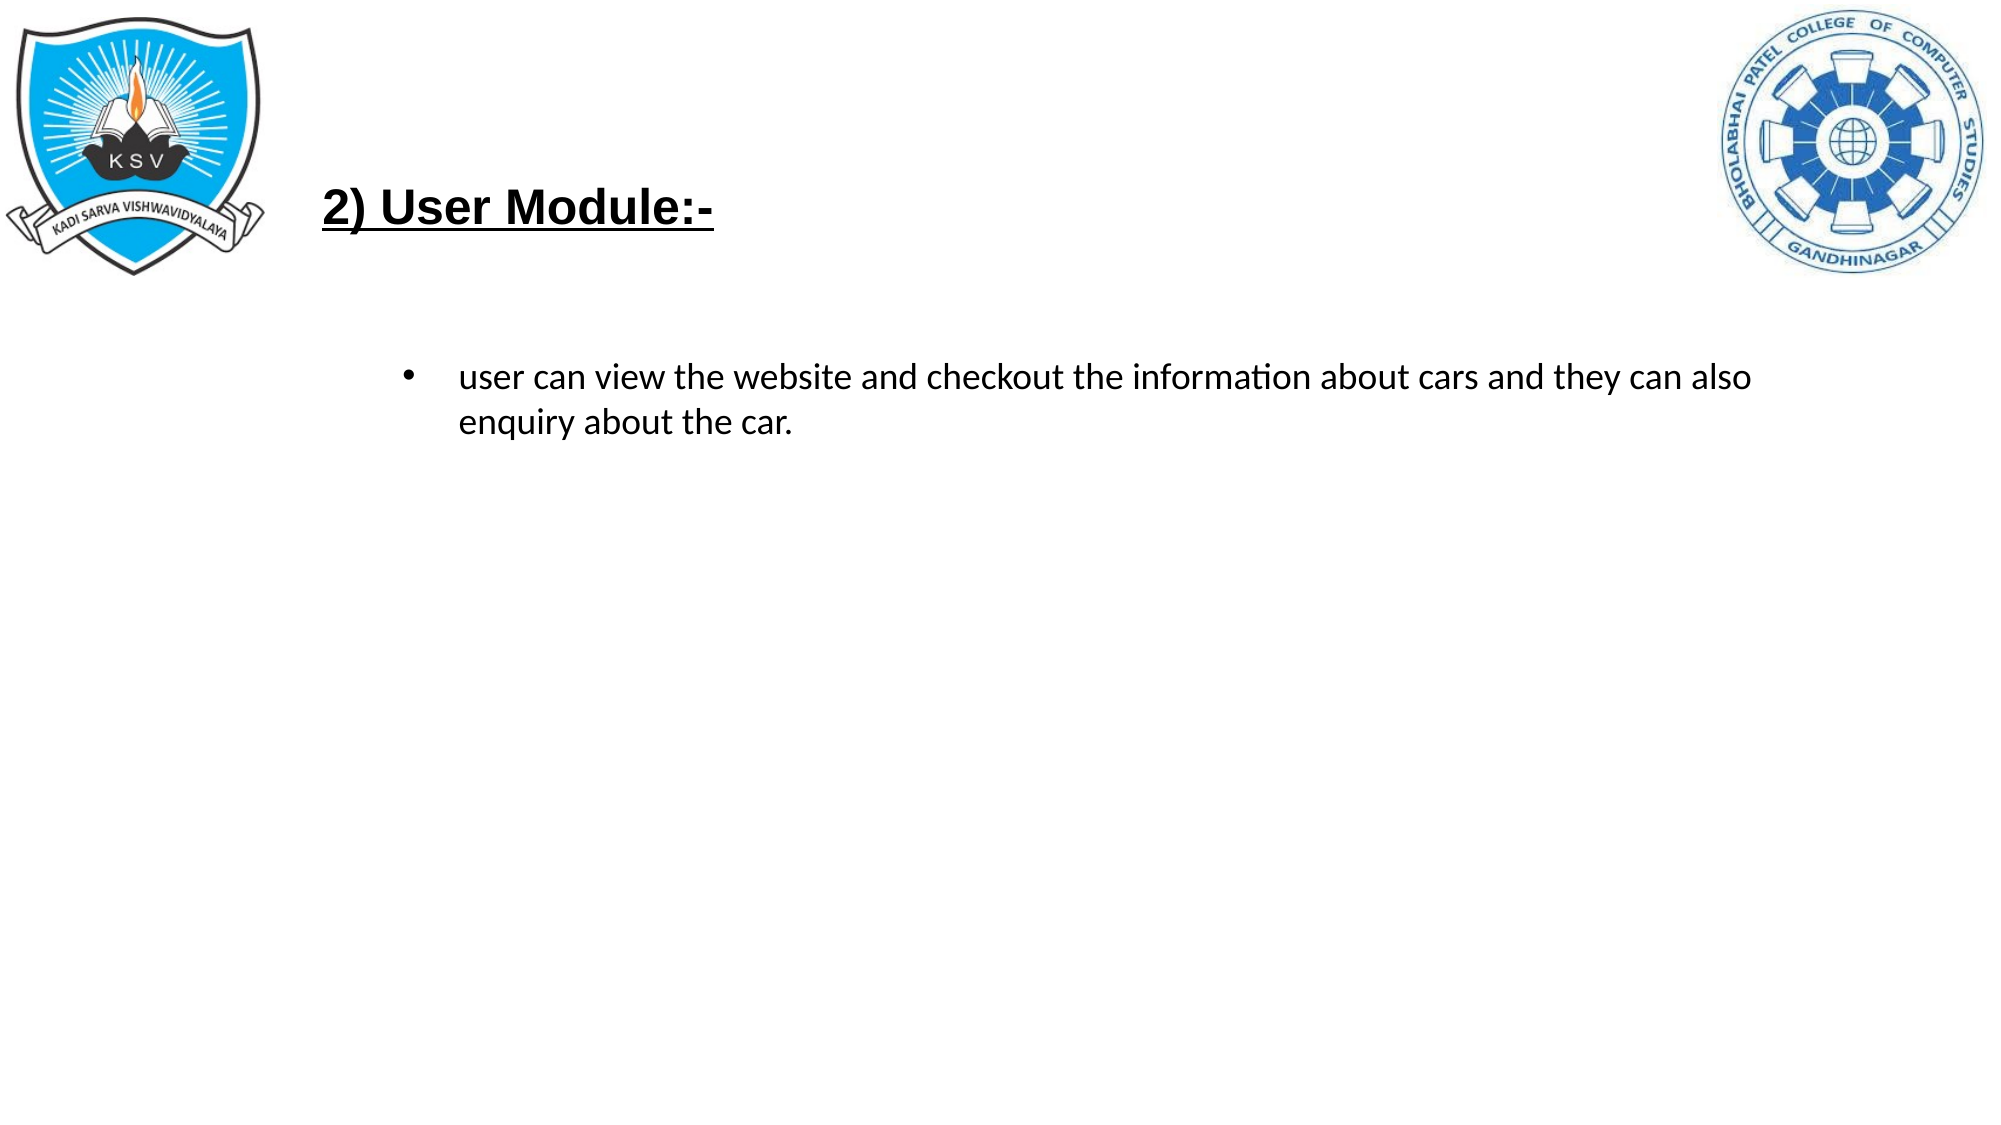

# 2) User Module:-
user can view the website and checkout the information about cars and they can also enquiry about the car.